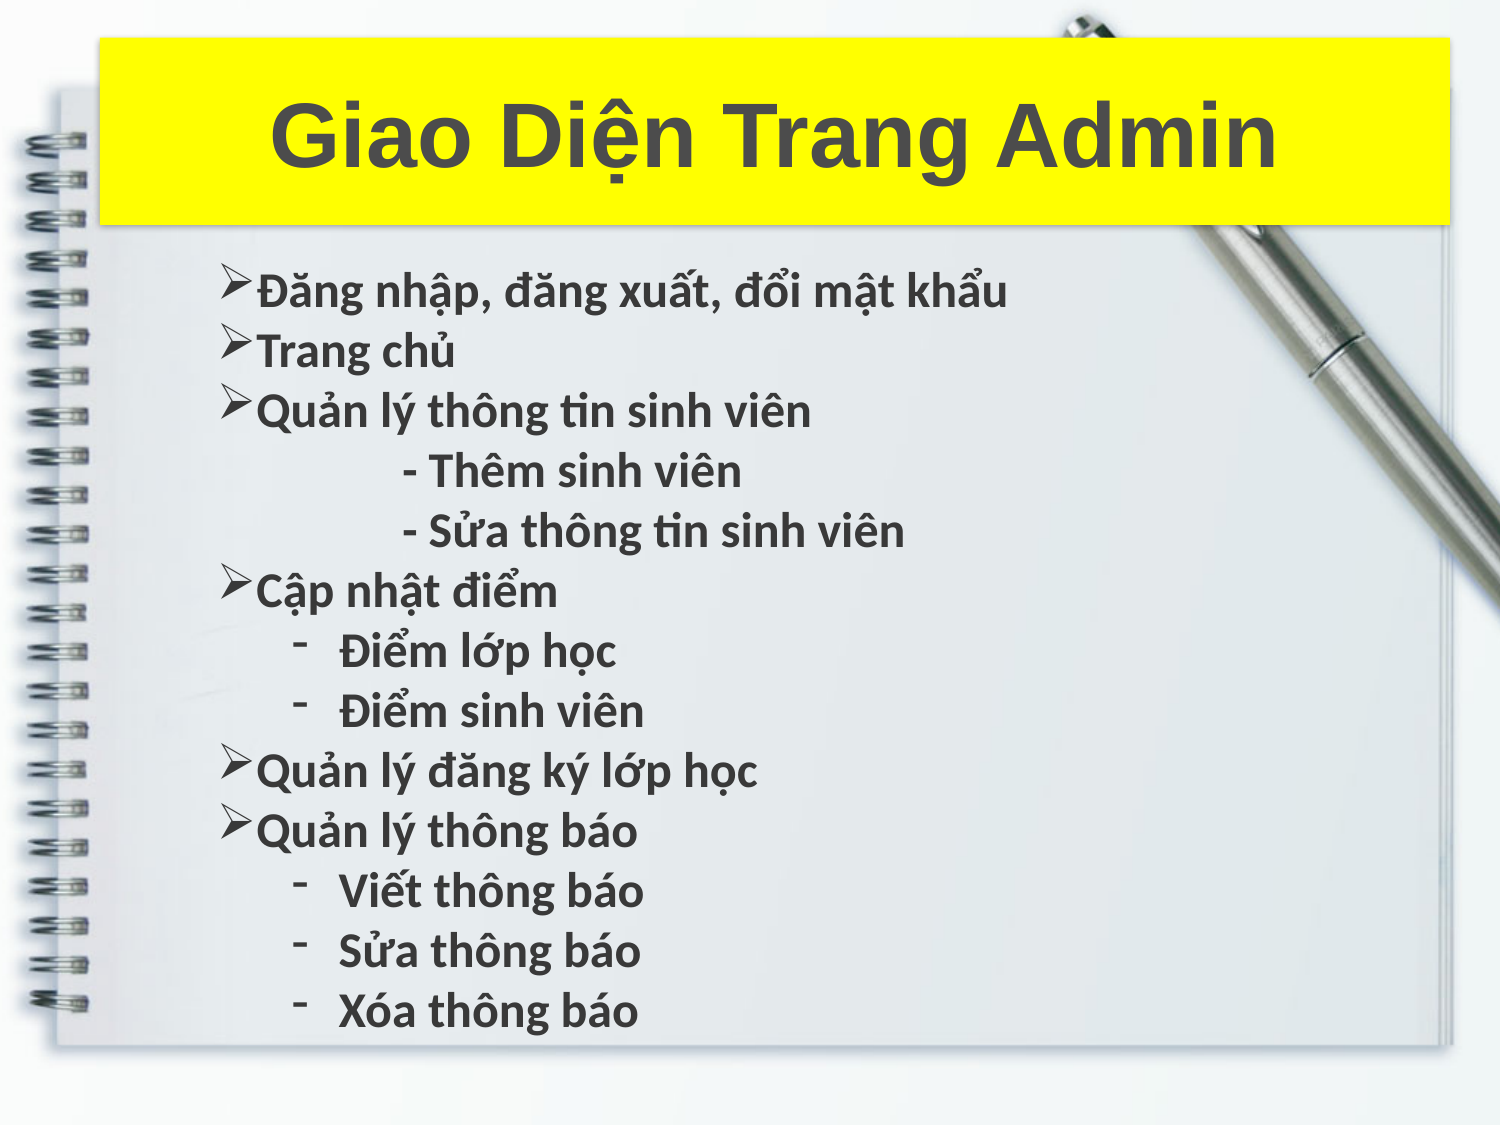

Giao Diện Trang Admin
Đăng nhập, đăng xuất, đổi mật khẩu
Trang chủ
Quản lý thông tin sinh viên
	- Thêm sinh viên
	- Sửa thông tin sinh viên
Cập nhật điểm
 Điểm lớp học
 Điểm sinh viên
Quản lý đăng ký lớp học
Quản lý thông báo
 Viết thông báo
 Sửa thông báo
 Xóa thông báo